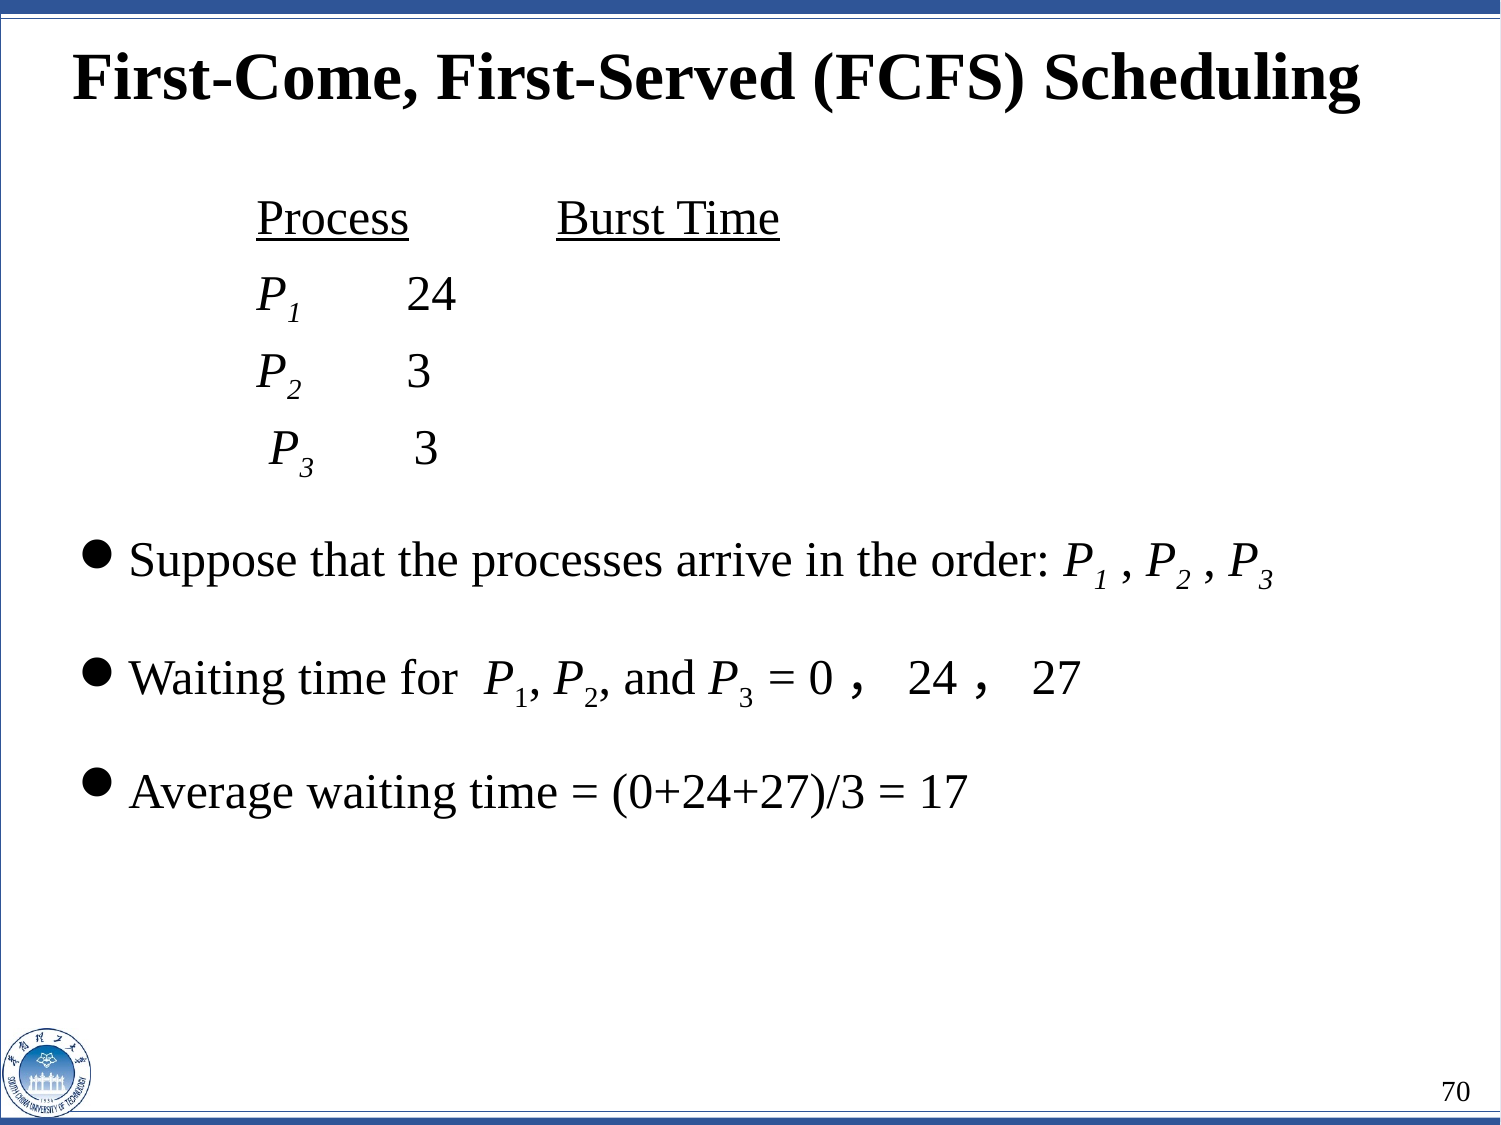

First-Come, First-Served (FCFS) Scheduling
		Process	Burst Time
		P1	24
		P2 	3
		 P3	 3
Suppose that the processes arrive in the order: P1 , P2 , P3
Waiting time for  P1, P2, and P3  = 0，24，27
Average waiting time = (0+24+27)/3 = 17
70